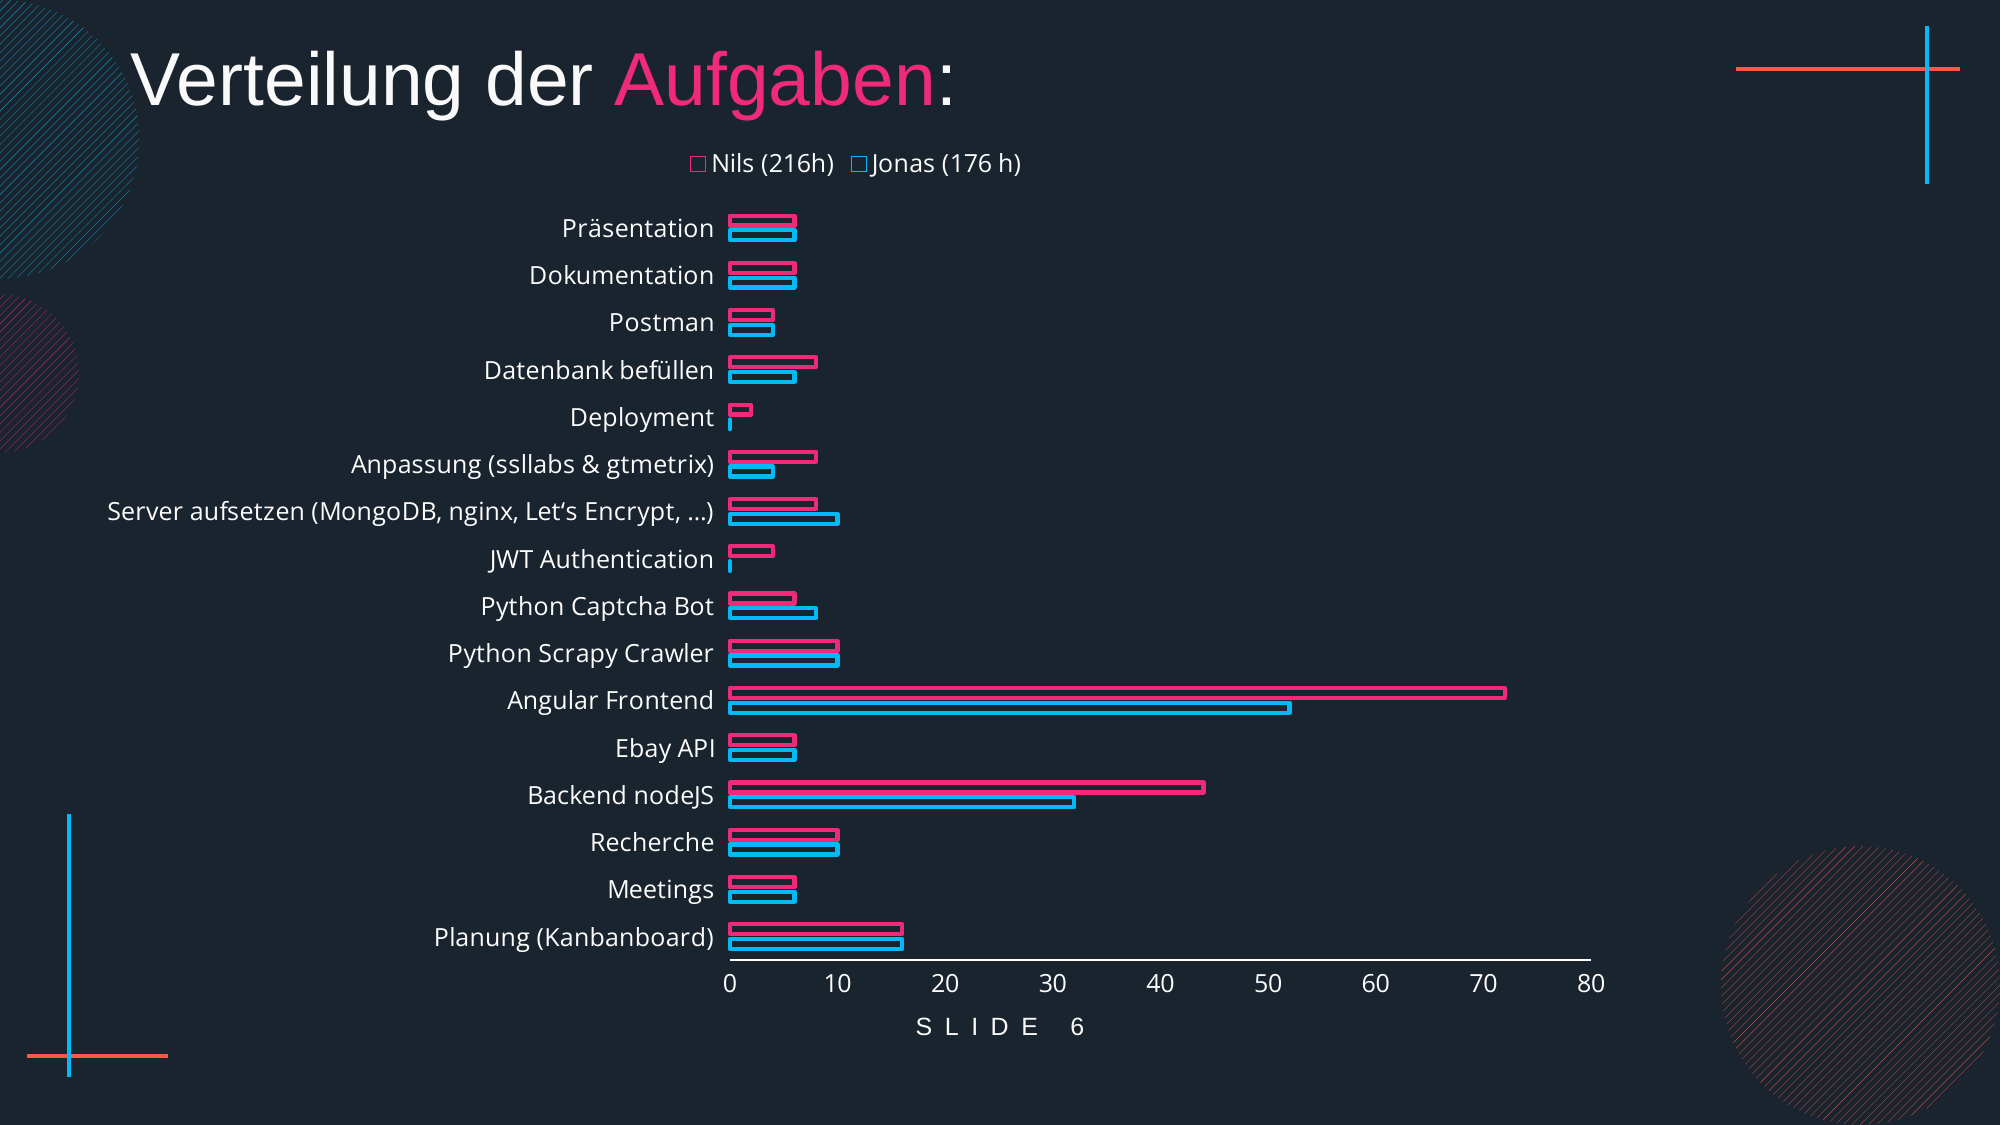

Verteilung der Aufgaben:

### Chart

| Category | Jonas (176 h) | Nils (216h) |
|---|---|---|
| Planung (Kanbanboard) | 16.0 | 16.0 |
| Meetings | 6.0 | 6.0 |
| Recherche | 10.0 | 10.0 |
| Backend nodeJS | 32.0 | 44.0 |
| Ebay API | 6.0 | 6.0 |
| Angular Frontend | 52.0 | 72.0 |
| Python Scrapy Crawler | 10.0 | 10.0 |
| Python Captcha Bot | 8.0 | 6.0 |
| JWT Authentication | 0.0 | 4.0 |
| Server aufsetzen (MongoDB, nginx, Let‘s Encrypt, …) | 10.0 | 8.0 |
| Anpassung (ssllabs & gtmetrix) | 4.0 | 8.0 |
| Deployment | 0.0 | 2.0 |
| Datenbank befüllen | 6.0 | 8.0 |
| Postman | 4.0 | 4.0 |
| Dokumentation | 6.0 | 6.0 |
| Präsentation | 6.0 | 6.0 |